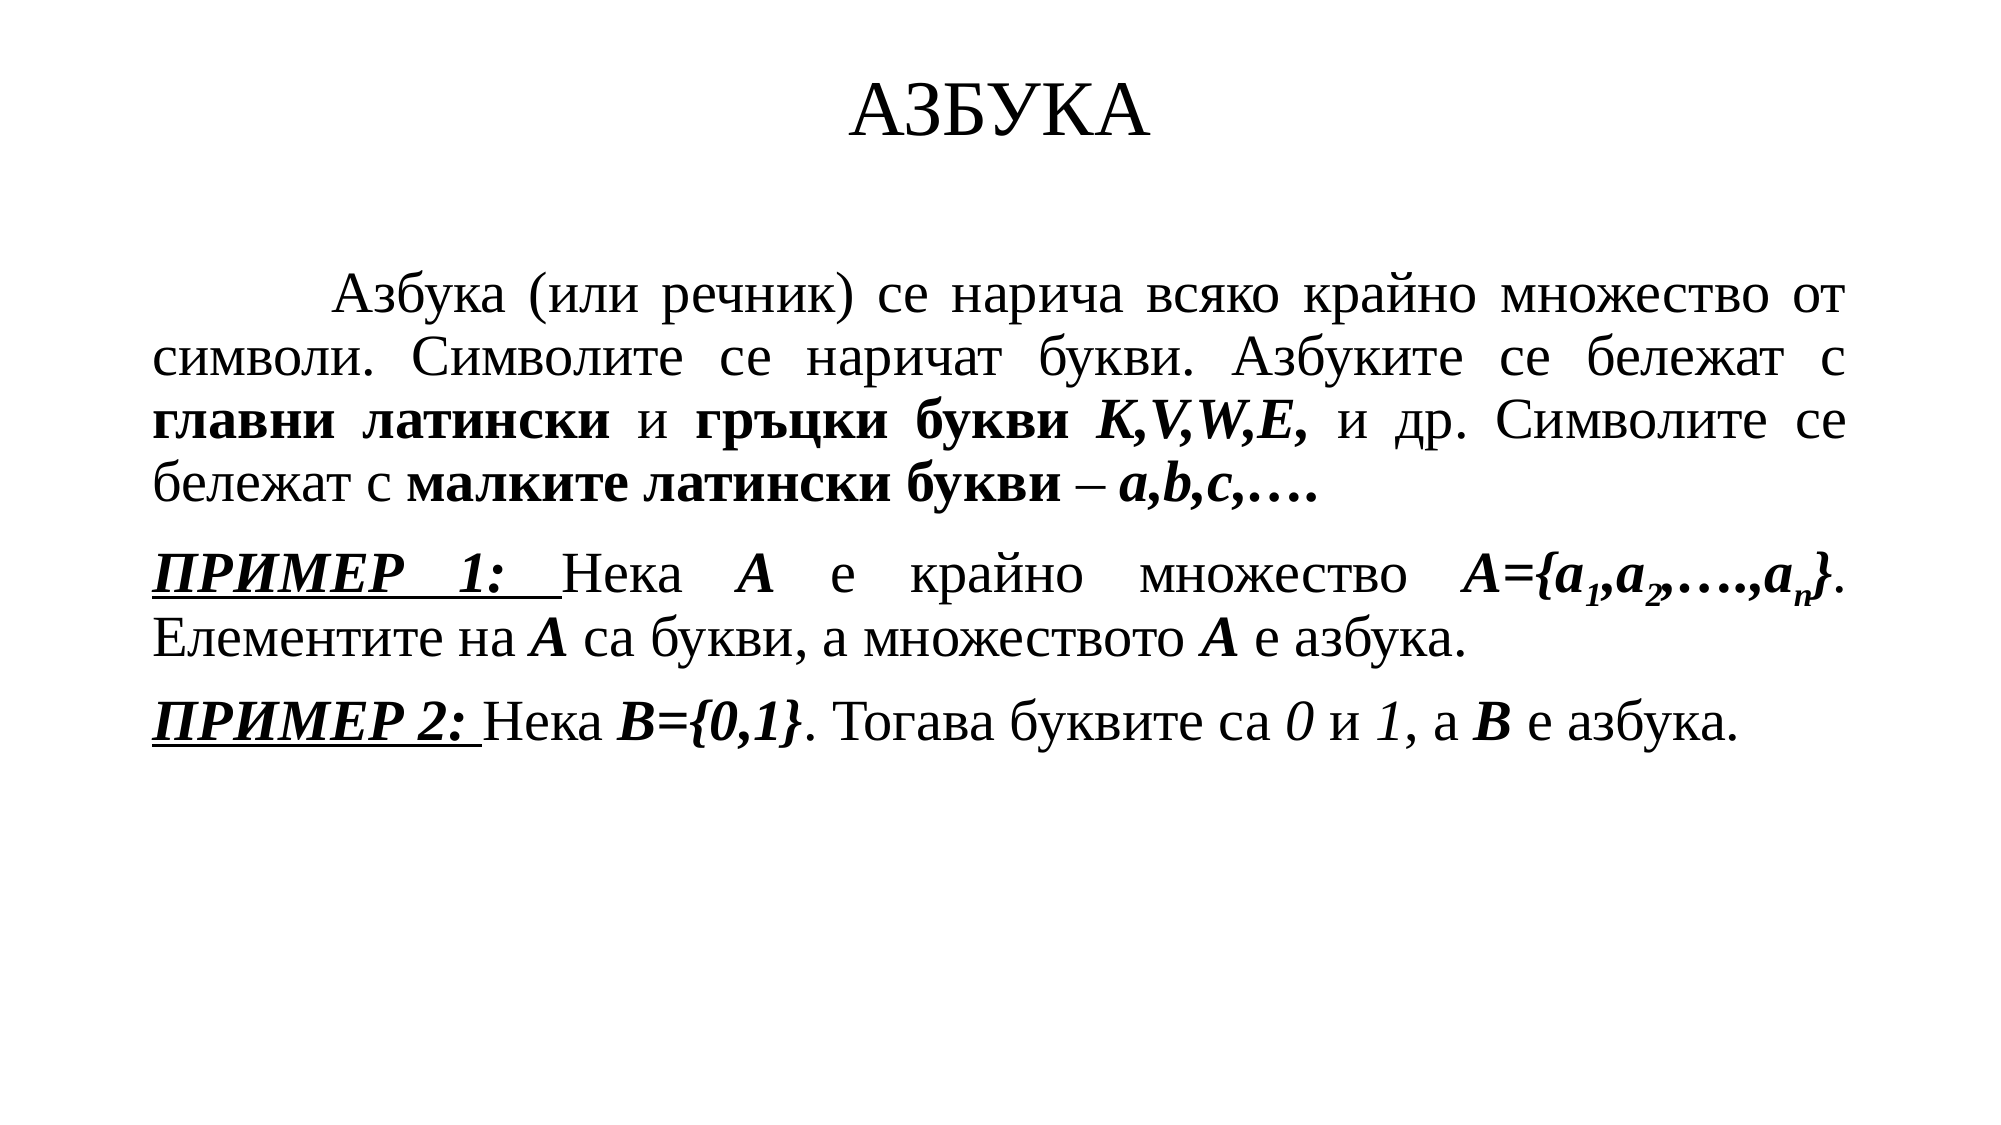

# АЗБУКА
        Азбука (или речник) се нарича всяко крайно множество от символи. Символите се наричат букви. Азбуките се бележат с главни латински и гръцки букви K,V,W,E, и др. Символите се бележат с малките латински букви – a,b,c,….
ПРИМЕР 1: Нека А е крайно множество А={a1,a2,….,an}. Елементите на А са букви, а множеството А е азбука.
ПРИМЕР 2: Нека B={0,1}. Тогава буквите са 0 и 1, а B е азбука.